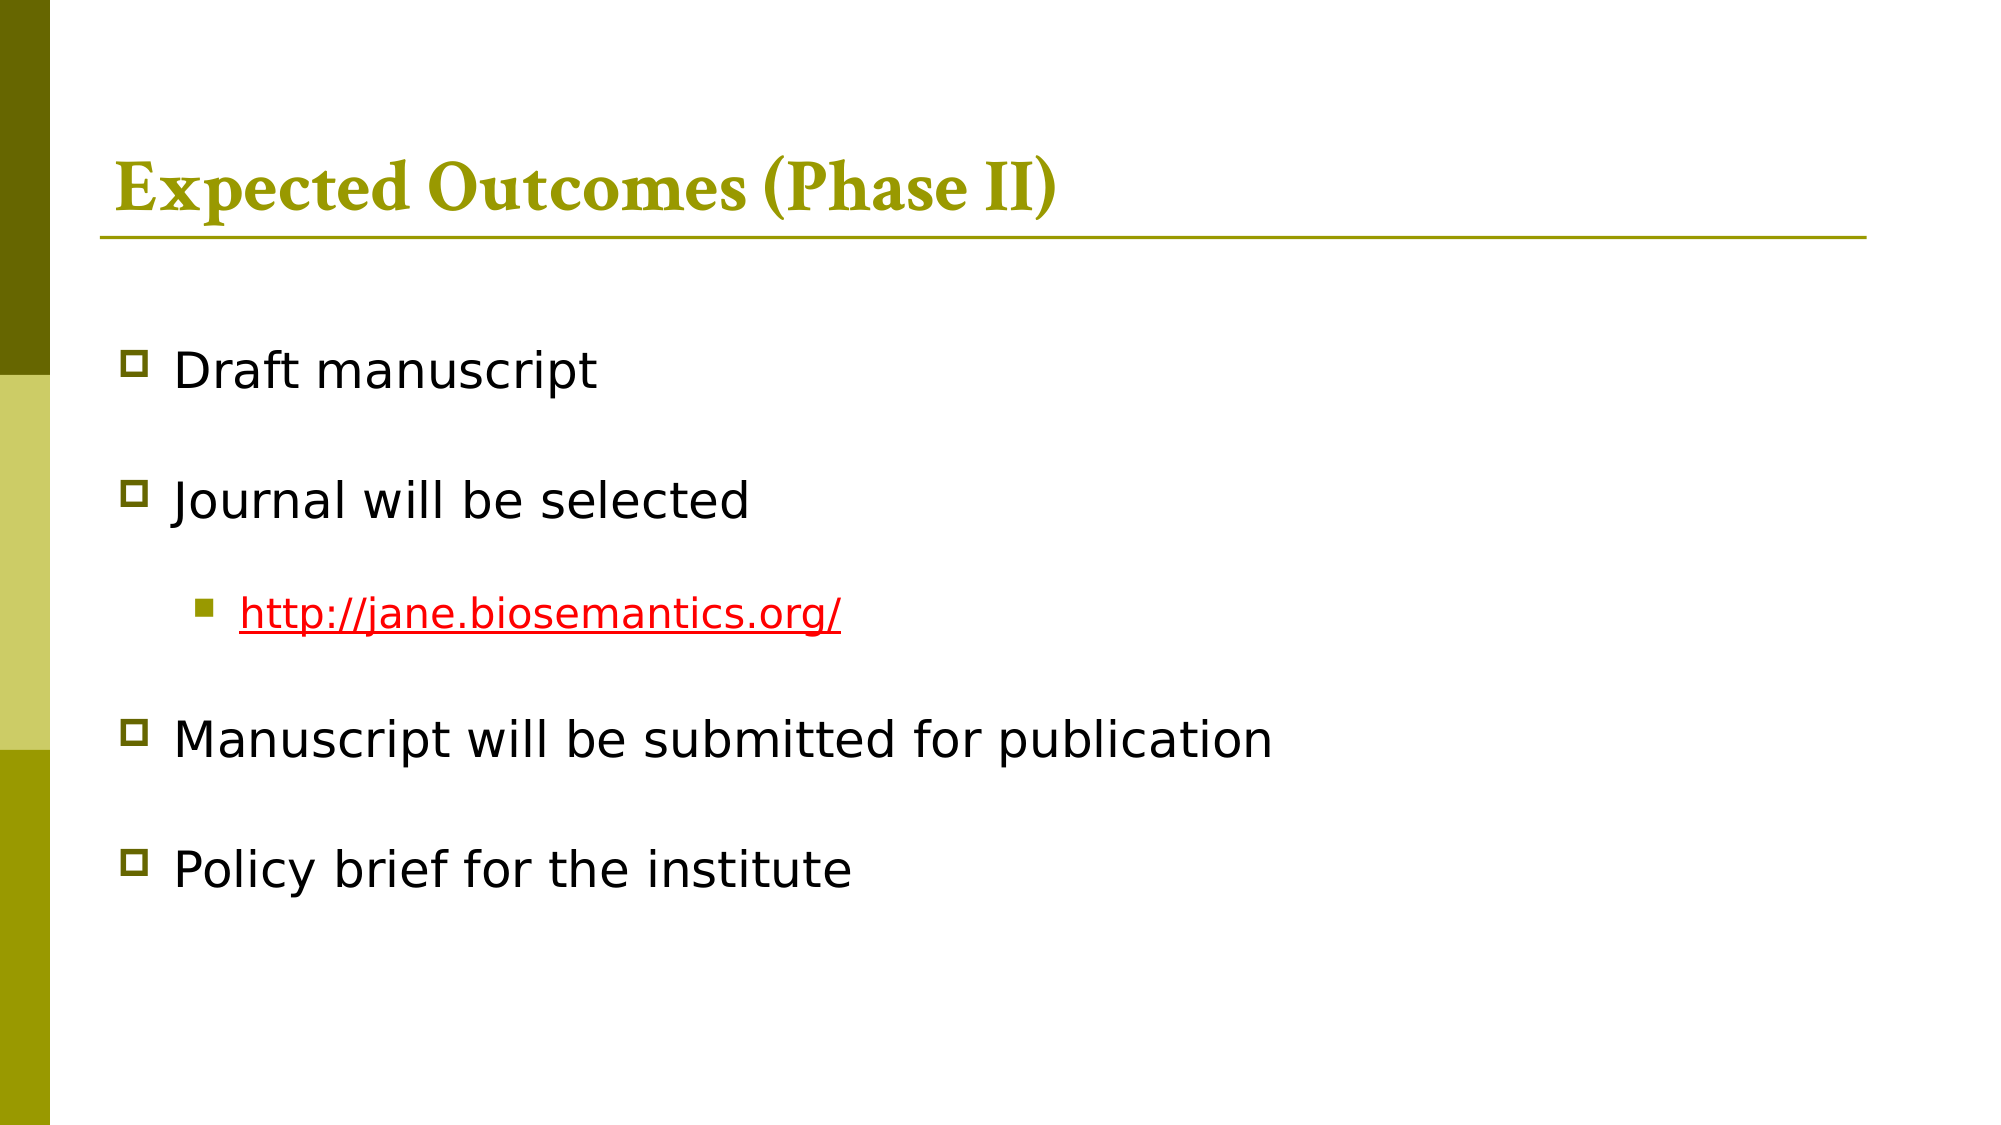

# Expected Outcomes (Phase II)
Draft manuscript
Journal will be selected
http://jane.biosemantics.org/
Manuscript will be submitted for publication
Policy brief for the institute